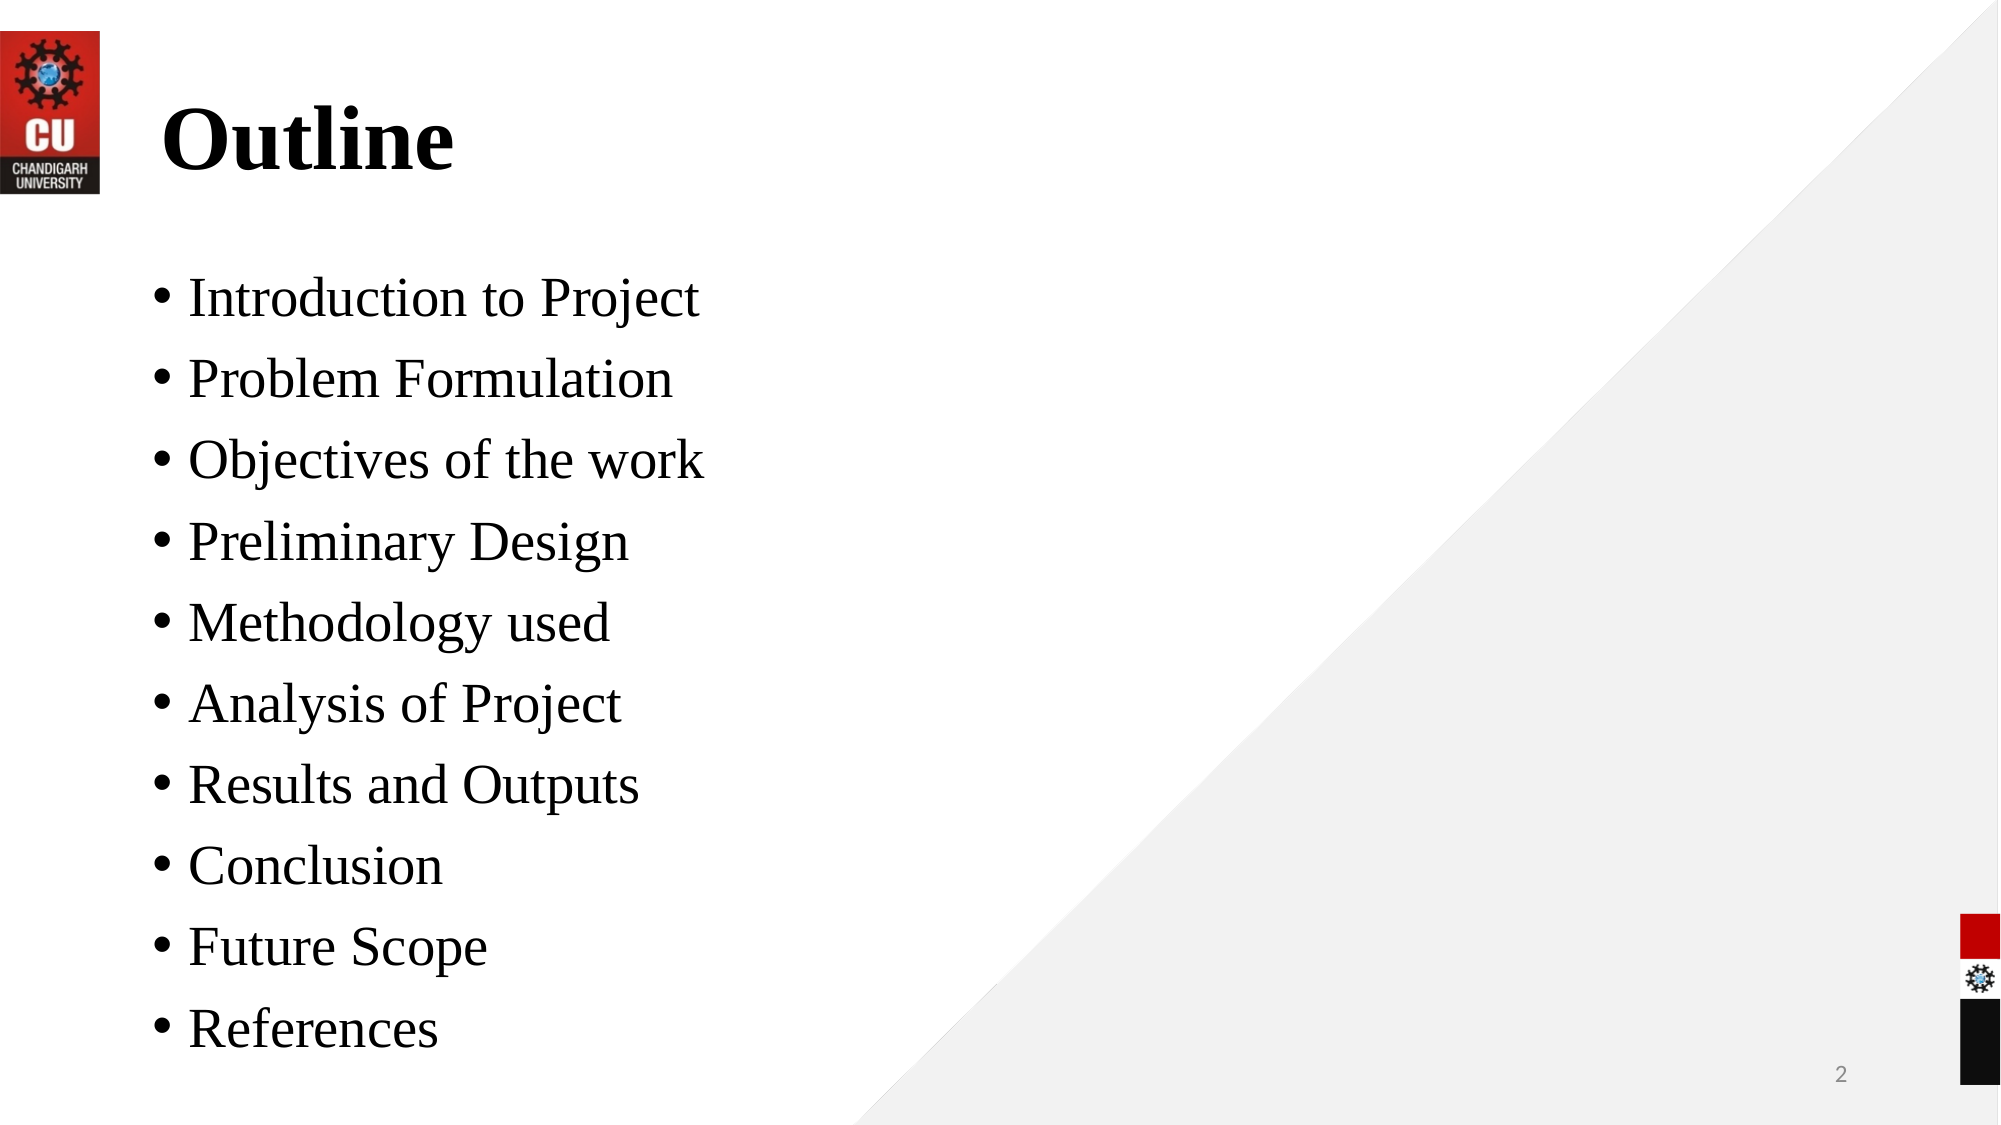

# Outline
Introduction to Project
Problem Formulation
Objectives of the work
Preliminary Design
Methodology used
Analysis of Project
Results and Outputs
Conclusion
Future Scope
References

2